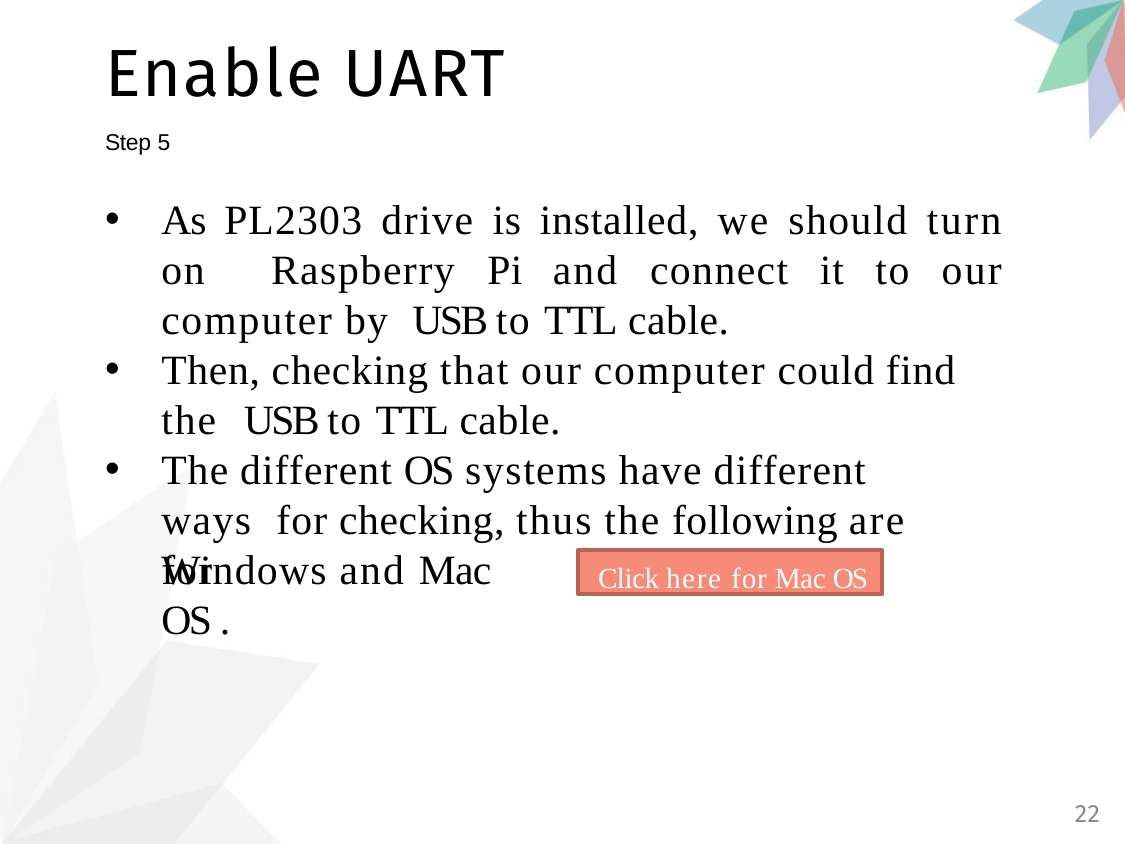

# Enable UART
Step 5
As PL2303 drive is installed, we should turn on  Raspberry Pi and connect it to our computer by  USB to TTL cable.
Then, checking that our computer could find the  USB to TTL cable.
The different OS systems have different ways  for checking, thus the following are for
Windows and Mac OS .
Click here for Mac OS
22